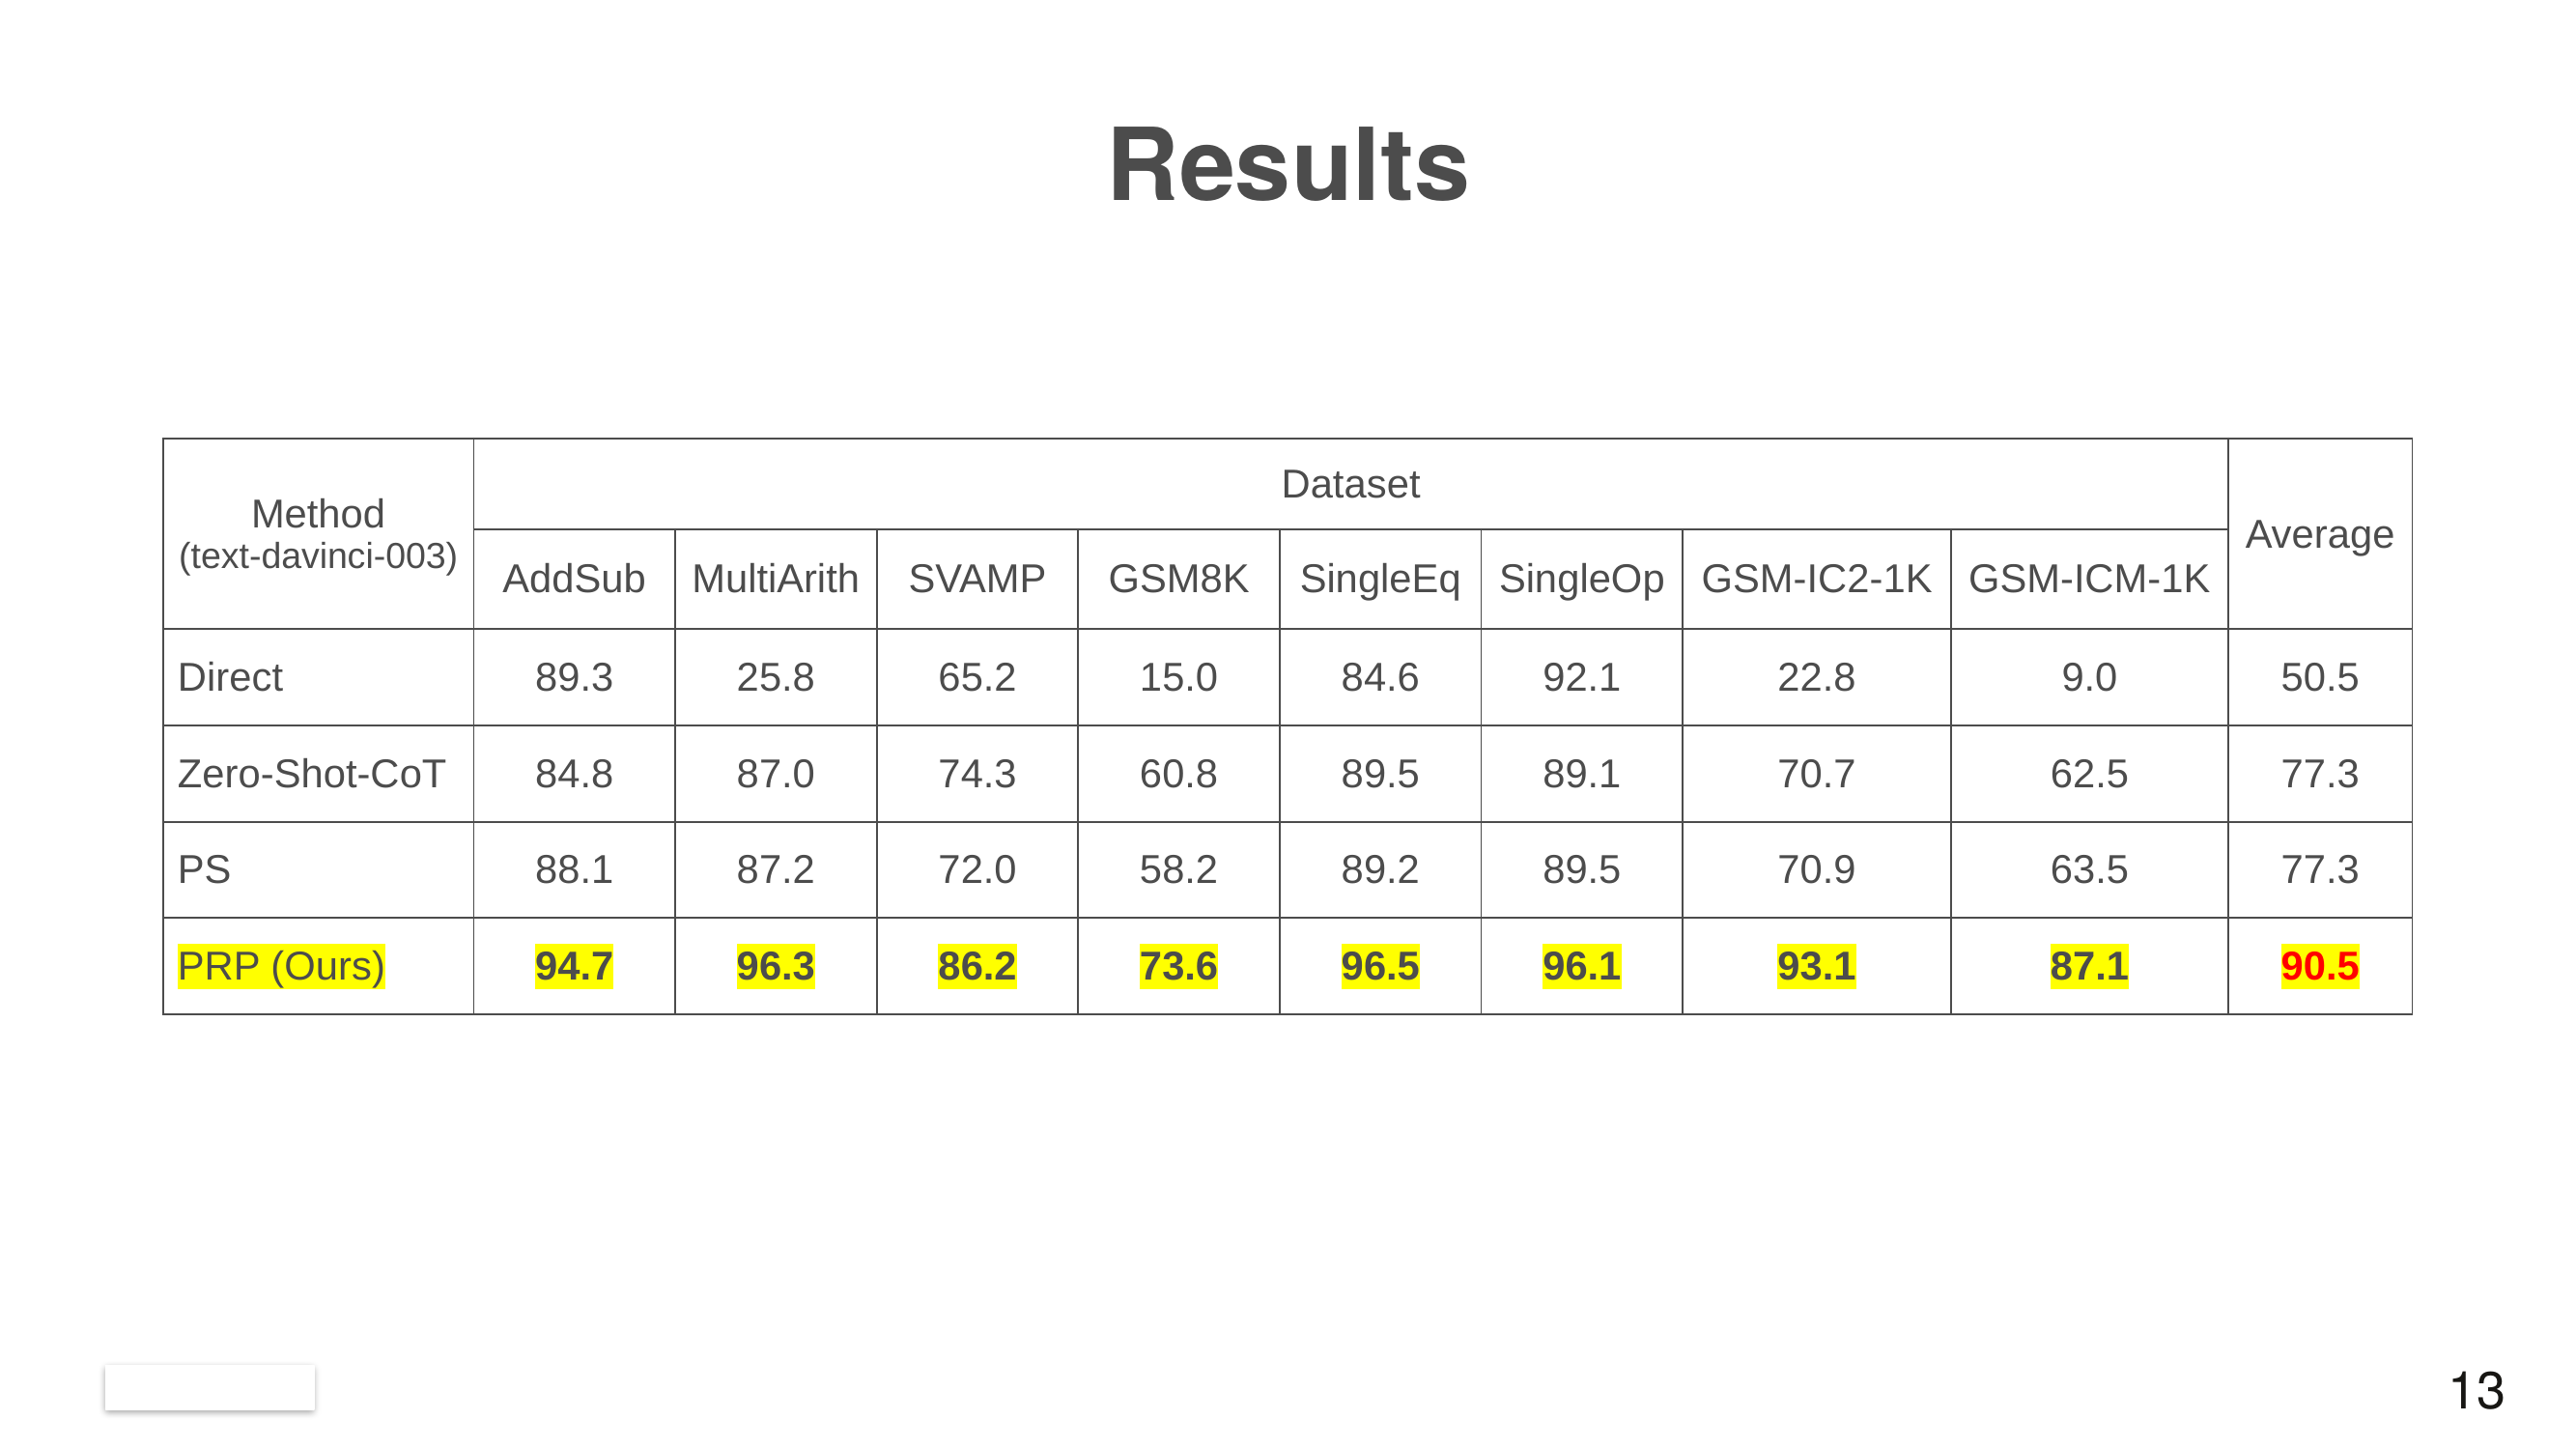

# Results
| Method (text-davinci-003) | Dataset |  |  |  |  |  |  |  | Average |
| --- | --- | --- | --- | --- | --- | --- | --- | --- | --- |
|  | AddSub | MultiArith | SVAMP | GSM8K | SingleEq | SingleOp | GSM-IC2-1K | GSM-ICM-1K |  |
| Direct | 89.3 | 25.8 | 65.2 | 15.0 | 84.6 | 92.1 | 22.8 | 9.0 | 50.5 |
| Zero-Shot-CoT | 84.8 | 87.0 | 74.3 | 60.8 | 89.5 | 89.1 | 70.7 | 62.5 | 77.3 |
| PS | 88.1 | 87.2 | 72.0 | 58.2 | 89.2 | 89.5 | 70.9 | 63.5 | 77.3 |
| PRP (Ours) | 94.7 | 96.3 | 86.2 | 73.6 | 96.5 | 96.1 | 93.1 | 87.1 | 90.5 |
13